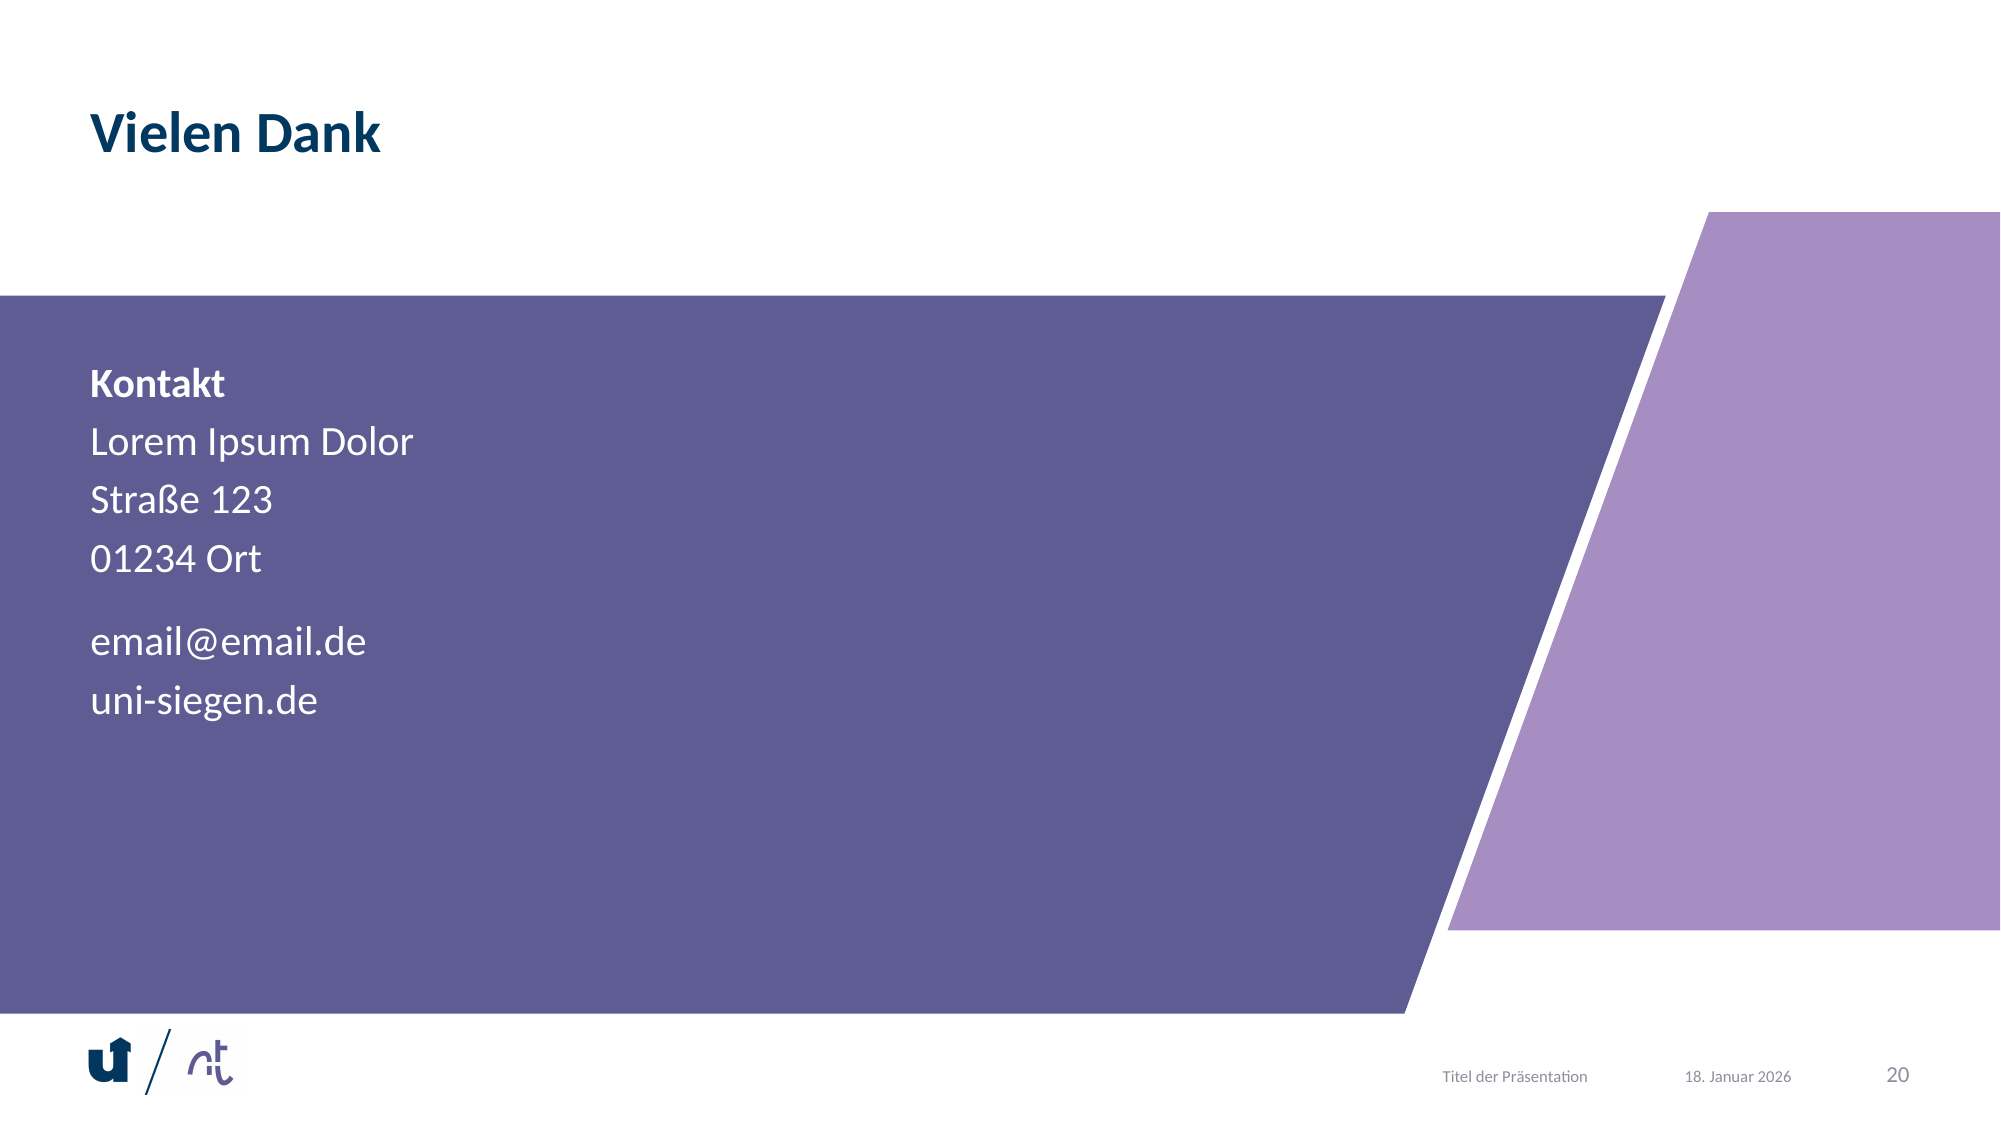

# Vielen Dank
Kontakt
Lorem Ipsum Dolor
Straße 123
01234 Ort
email@email.de
uni-siegen.de
Titel der Präsentation
20
18. Januar 2026